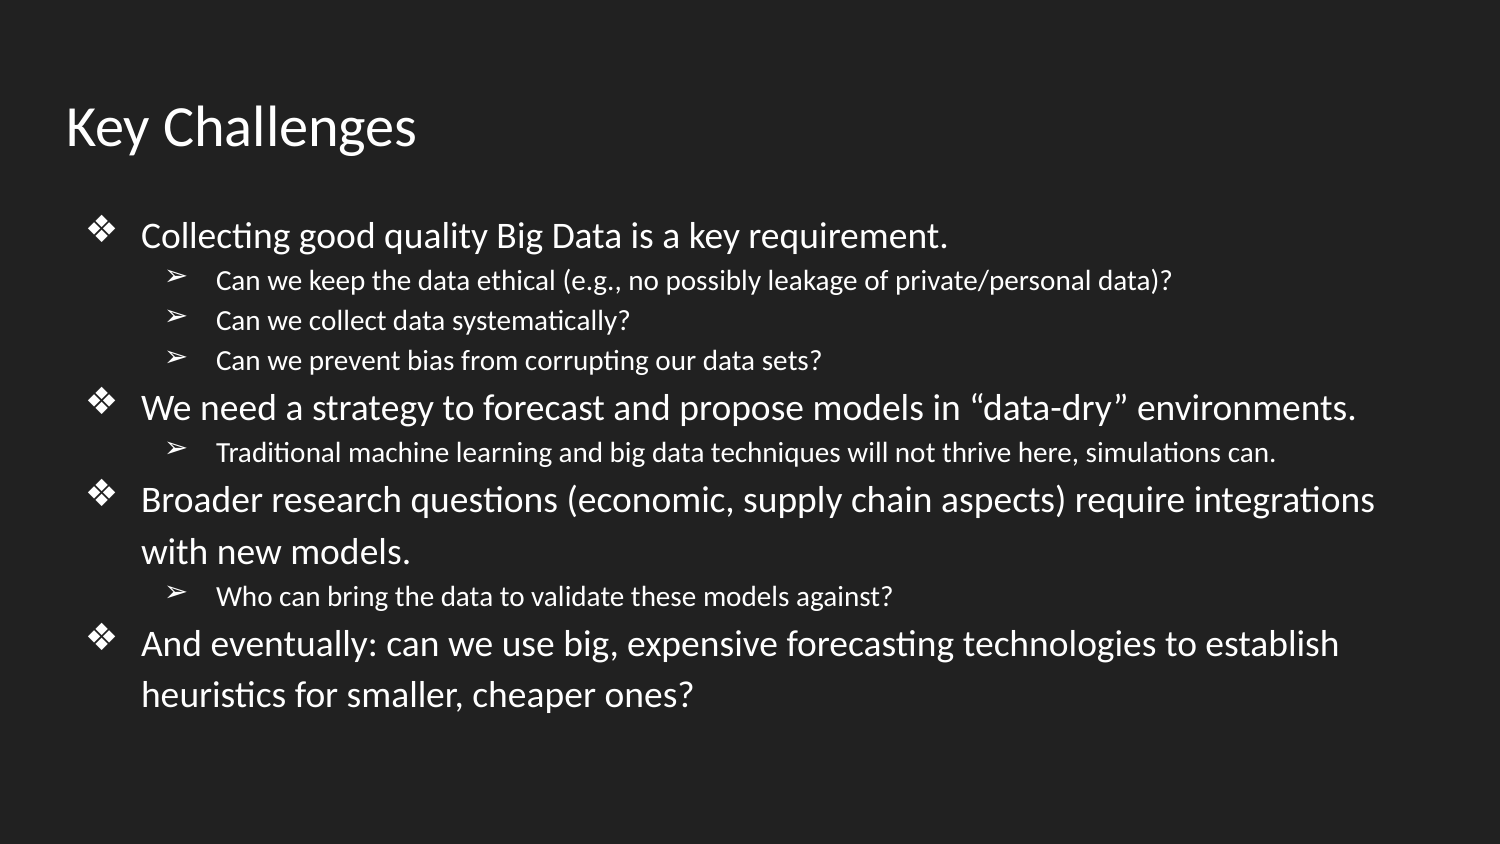

# Key Challenges
Collecting good quality Big Data is a key requirement.
Can we keep the data ethical (e.g., no possibly leakage of private/personal data)?
Can we collect data systematically?
Can we prevent bias from corrupting our data sets?
We need a strategy to forecast and propose models in “data-dry” environments.
Traditional machine learning and big data techniques will not thrive here, simulations can.
Broader research questions (economic, supply chain aspects) require integrations with new models.
Who can bring the data to validate these models against?
And eventually: can we use big, expensive forecasting technologies to establish heuristics for smaller, cheaper ones?